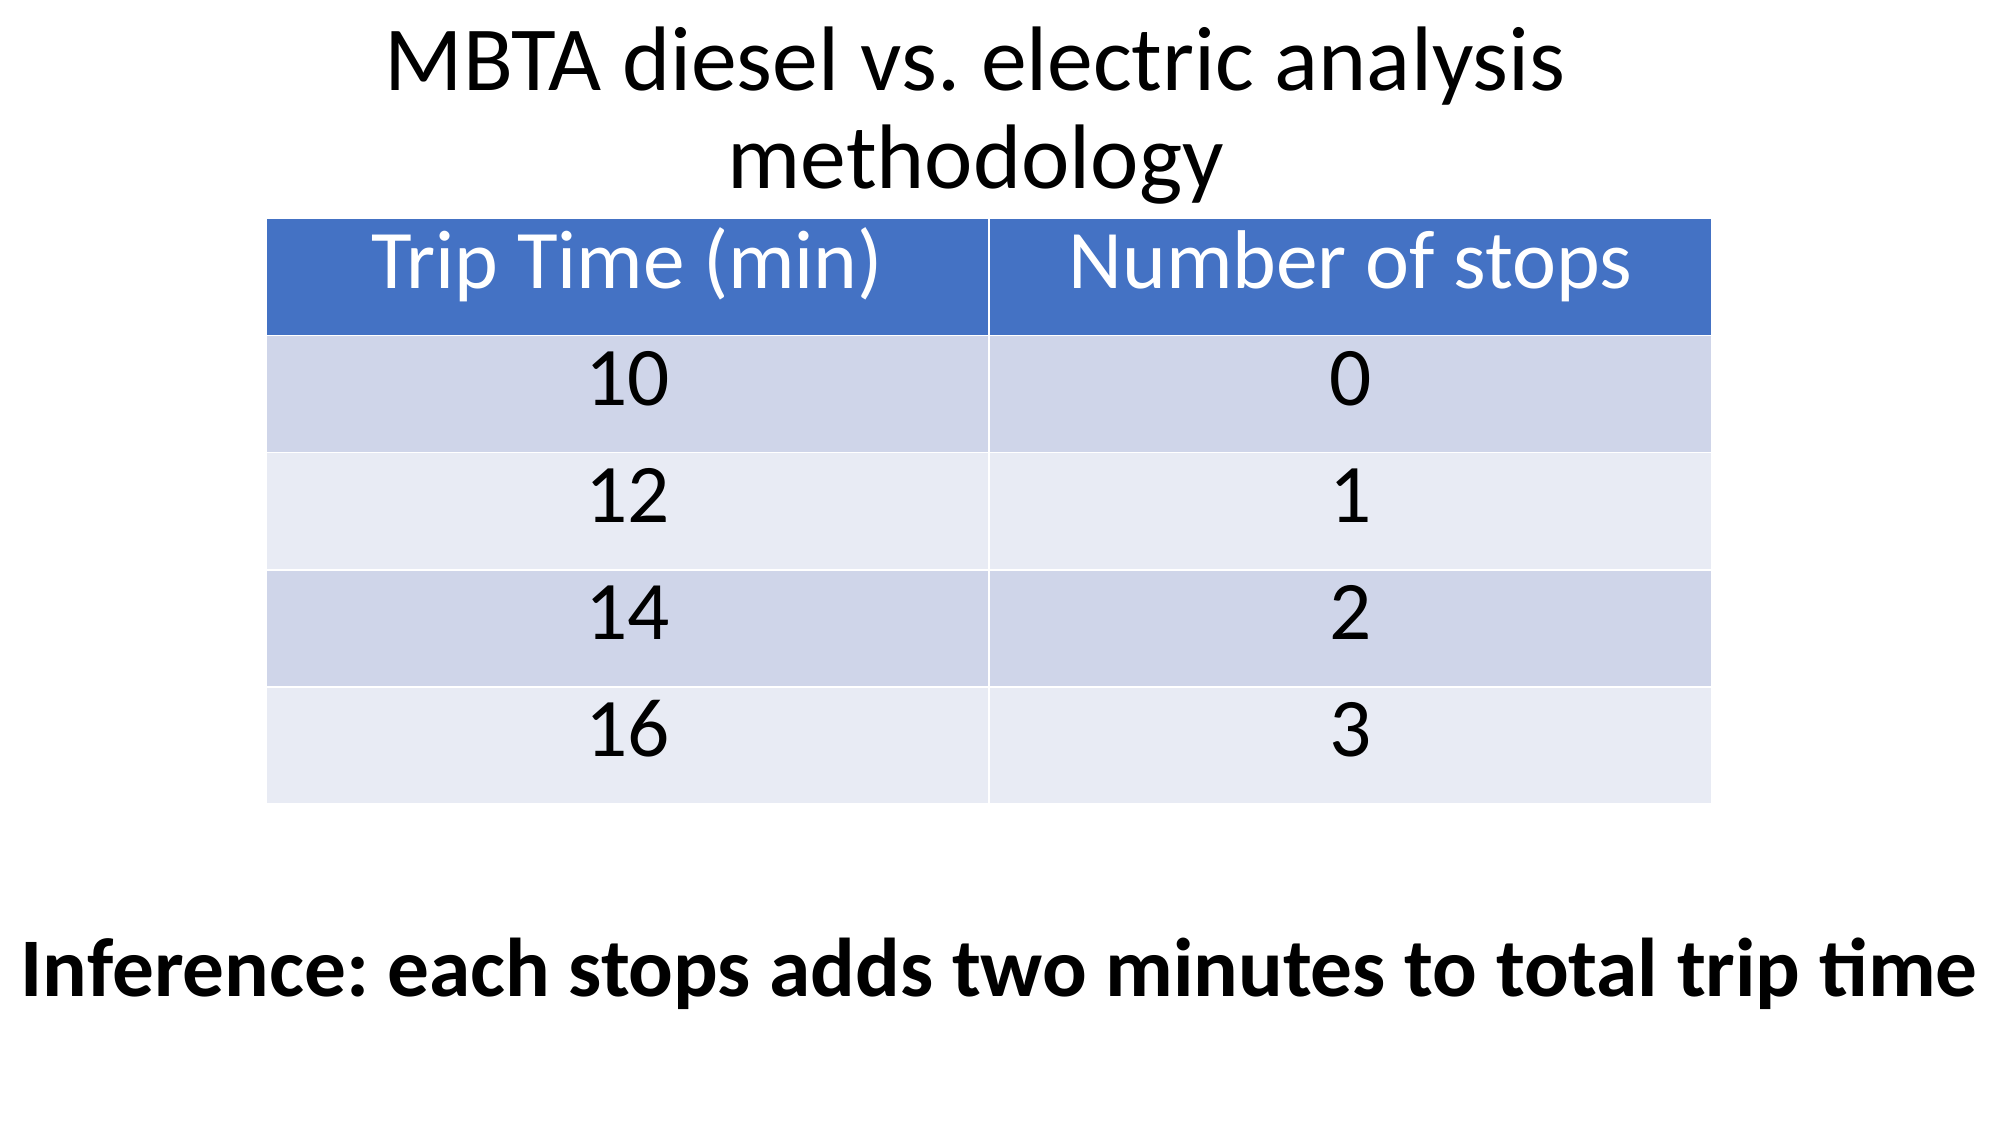

# MBTA diesel vs. electric analysis methodology
| Trip Time (min) | Number of stops |
| --- | --- |
| 10 | 0 |
| 12 | 1 |
| 14 | 2 |
| 16 | 3 |
Inference: each stops adds two minutes to total trip time